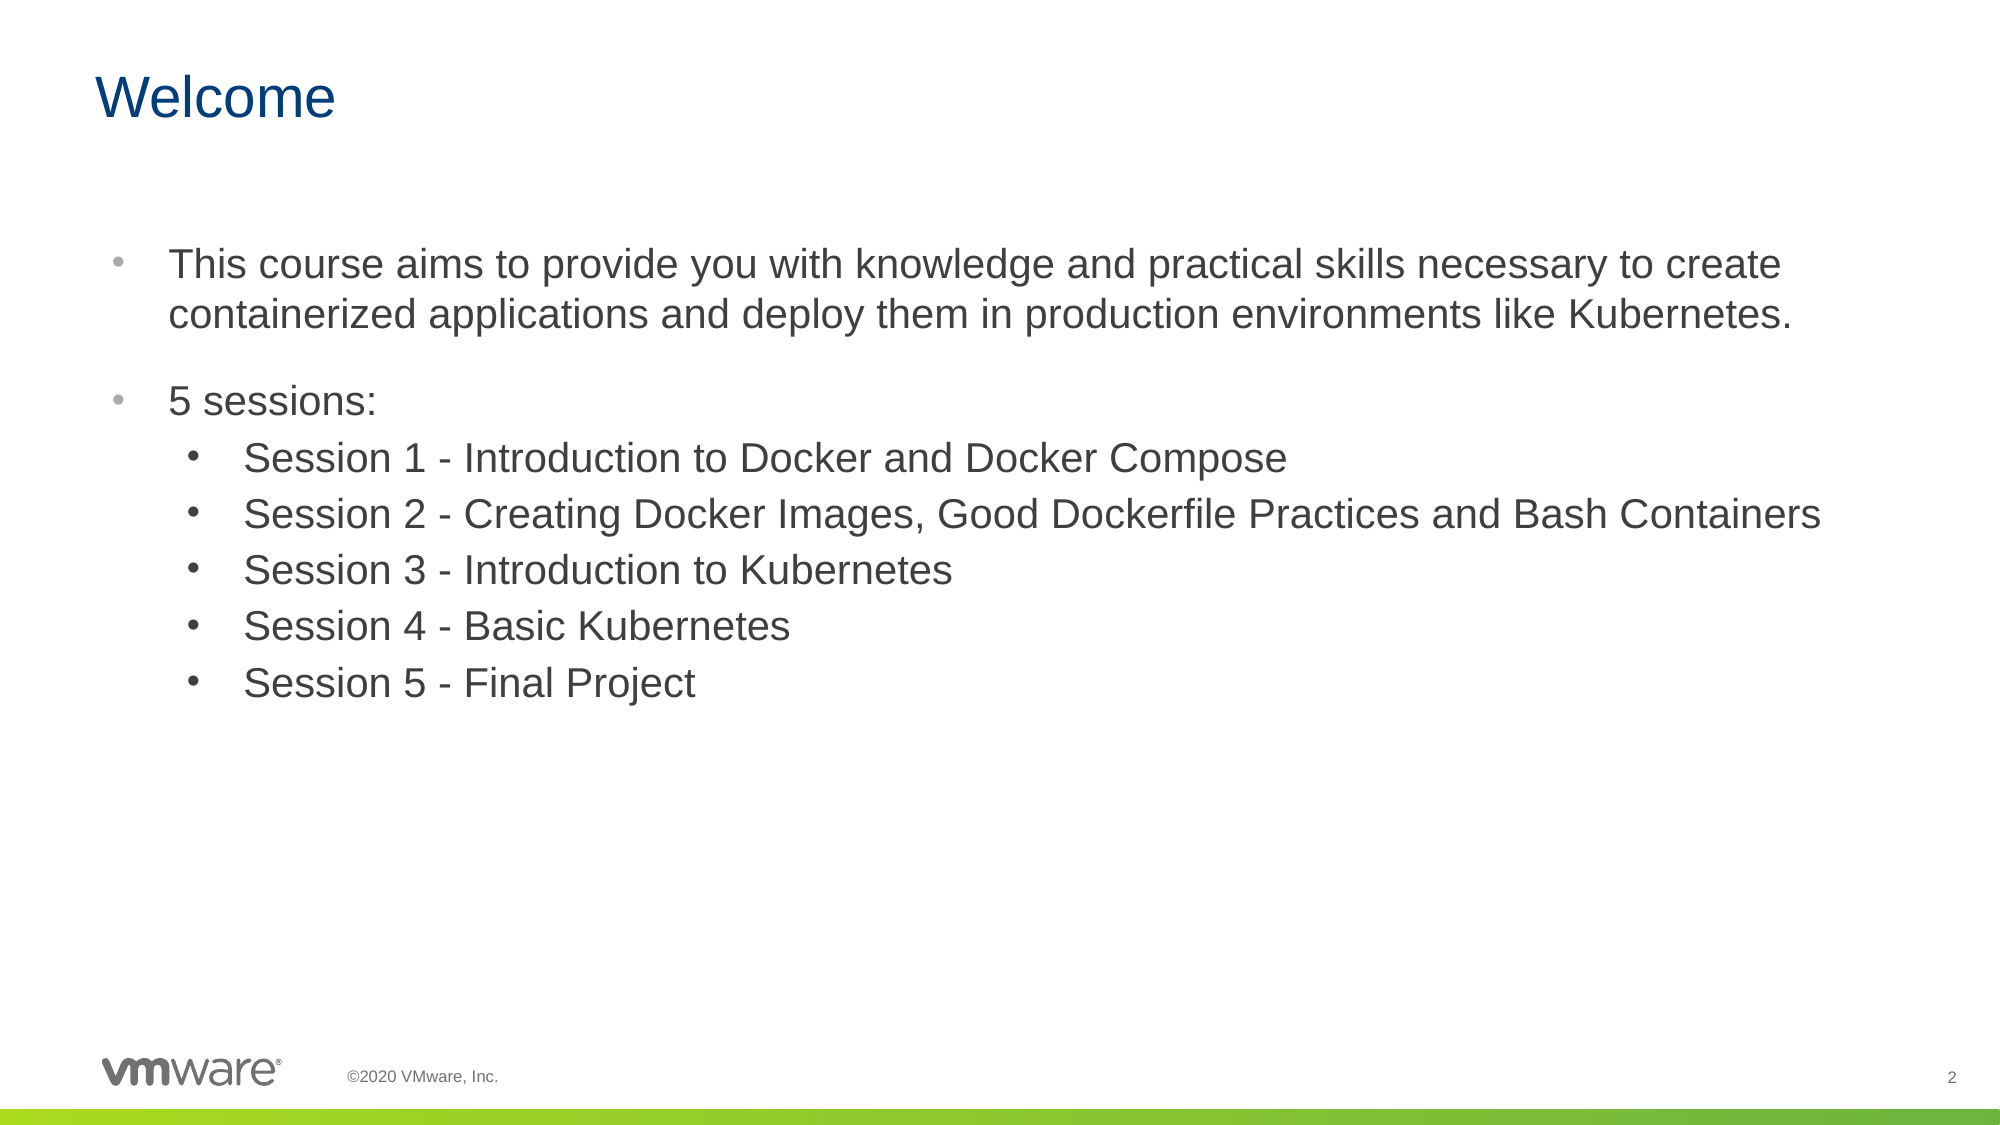

# Welcome
This course aims to provide you with knowledge and practical skills necessary to create containerized applications and deploy them in production environments like Kubernetes.
5 sessions:
Session 1 - Introduction to Docker and Docker Compose
Session 2 - Creating Docker Images, Good Dockerfile Practices and Bash Containers
Session 3 - Introduction to Kubernetes
Session 4 - Basic Kubernetes
Session 5 - Final Project